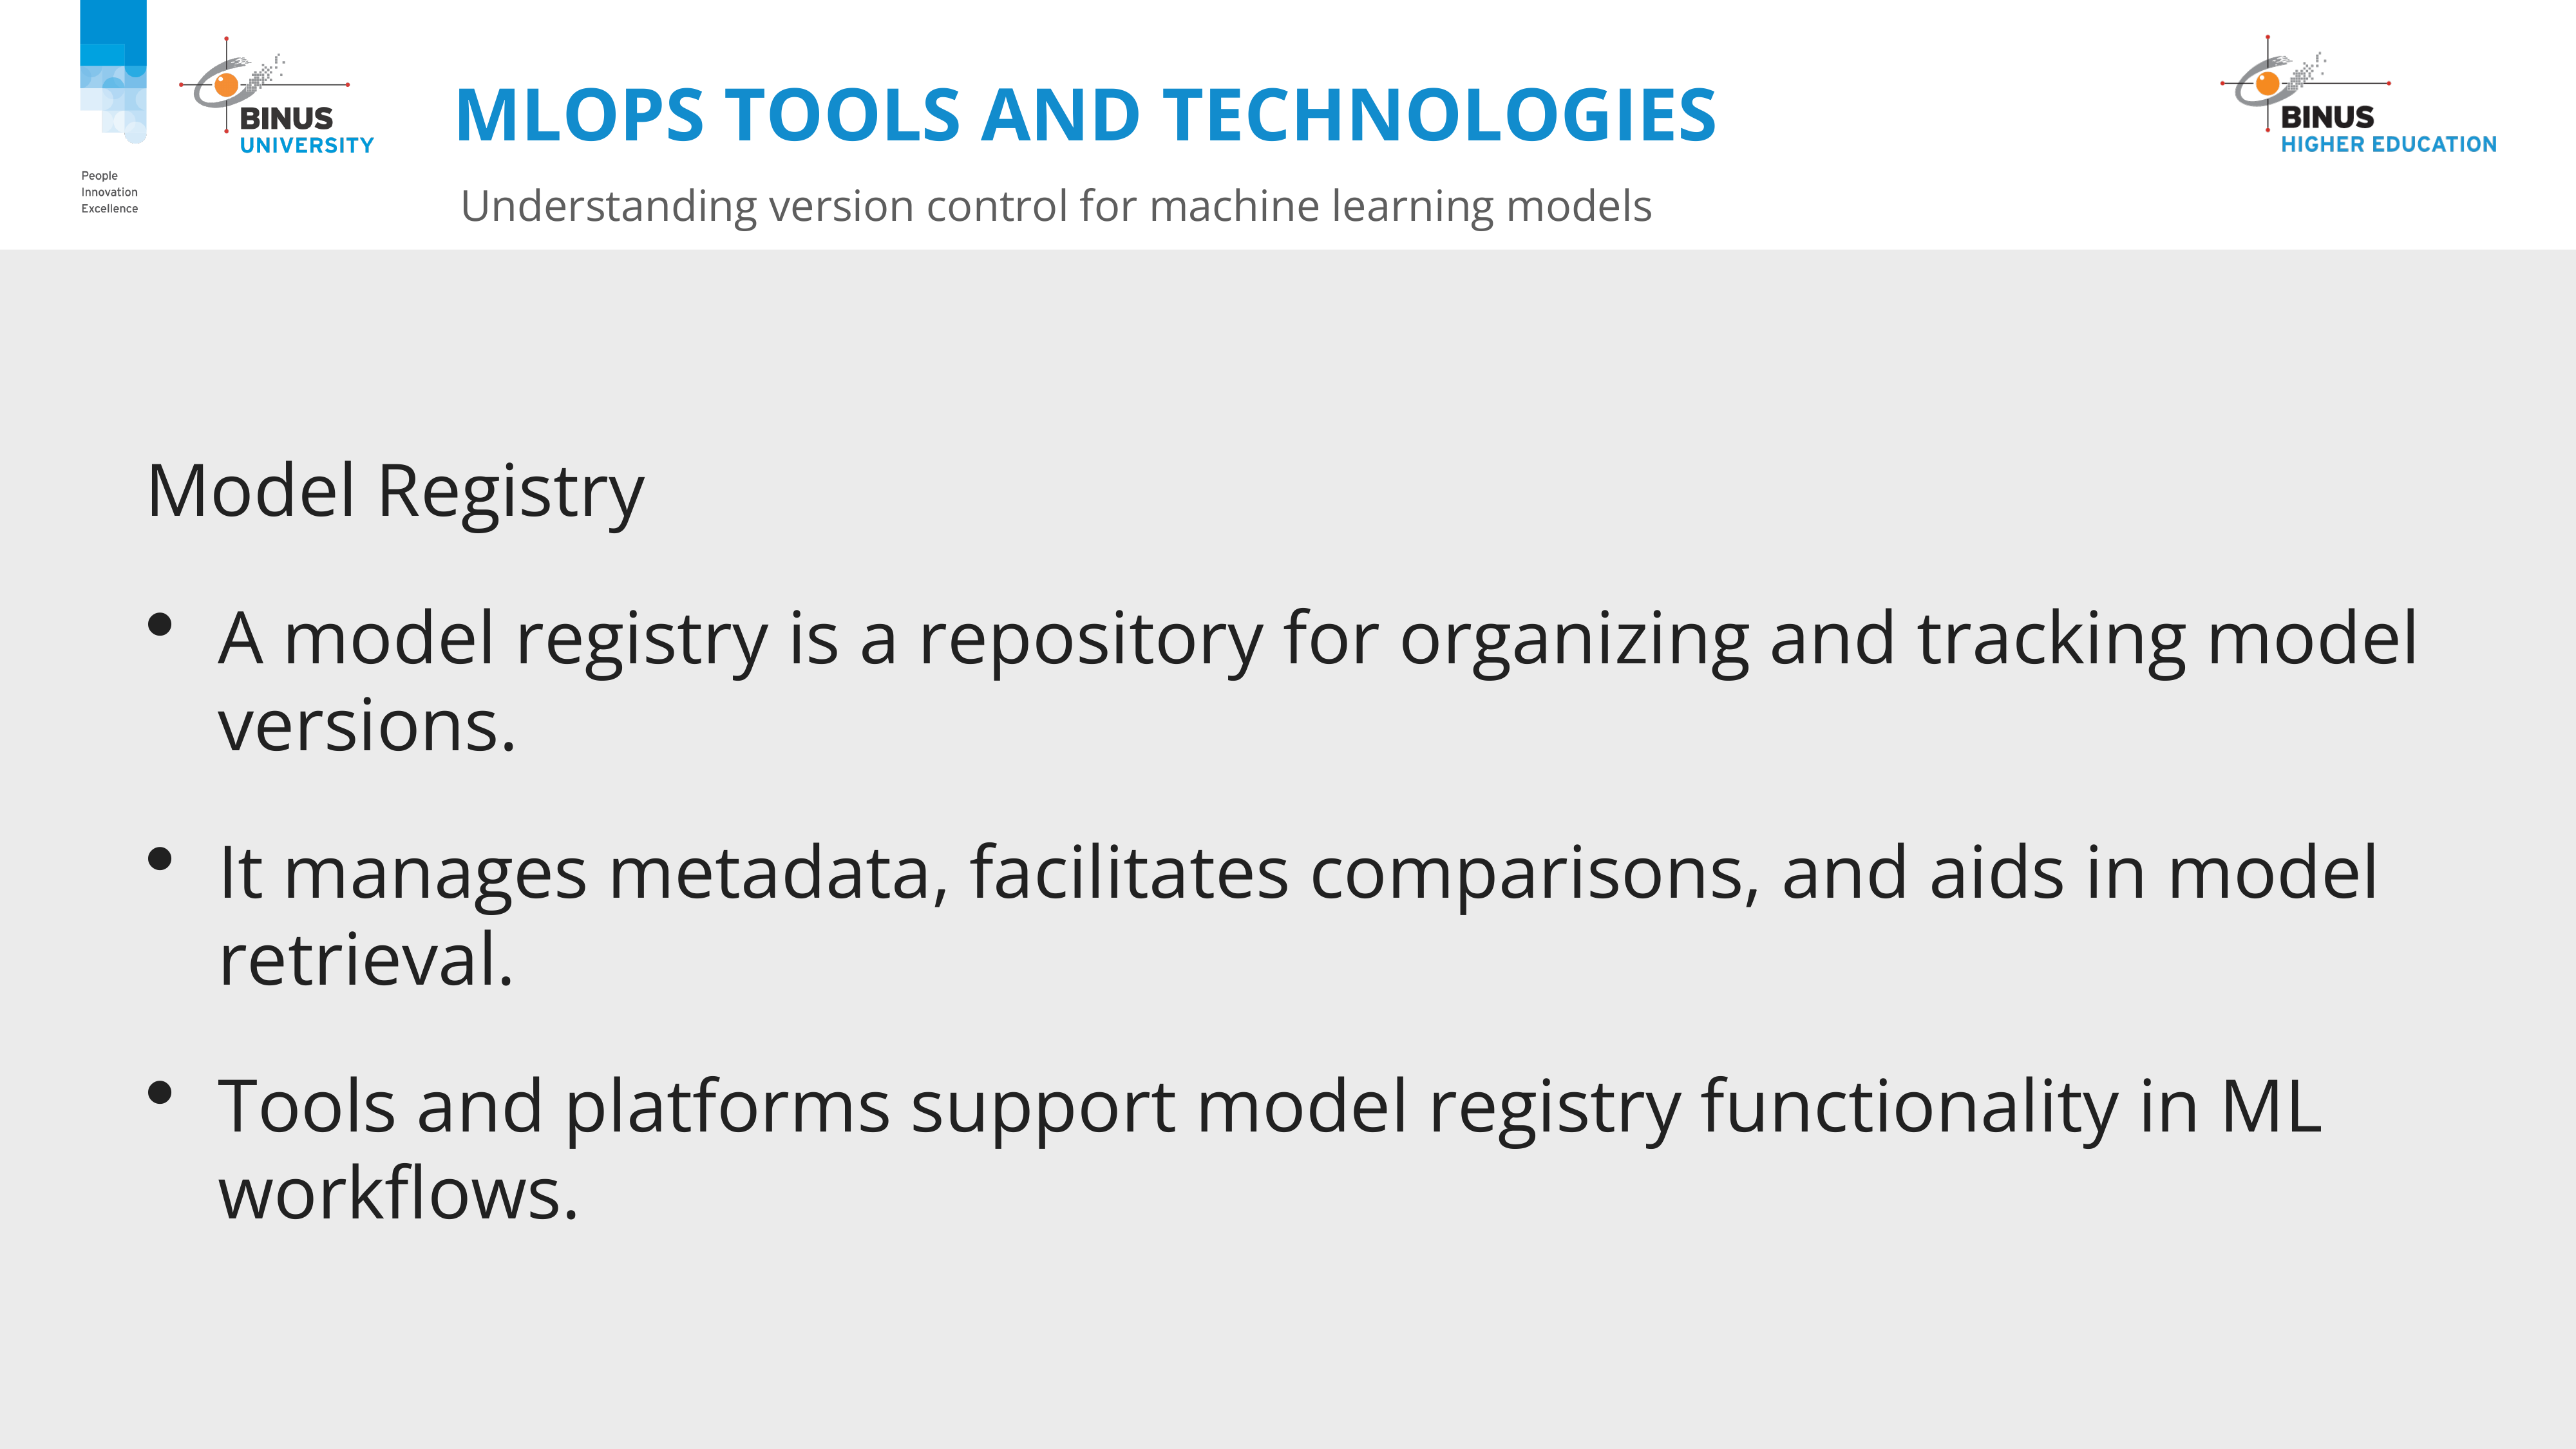

# MLOps Tools and Technologies
Understanding version control for machine learning models
Model Registry
A model registry is a repository for organizing and tracking model versions.
It manages metadata, facilitates comparisons, and aids in model retrieval.
Tools and platforms support model registry functionality in ML workflows.